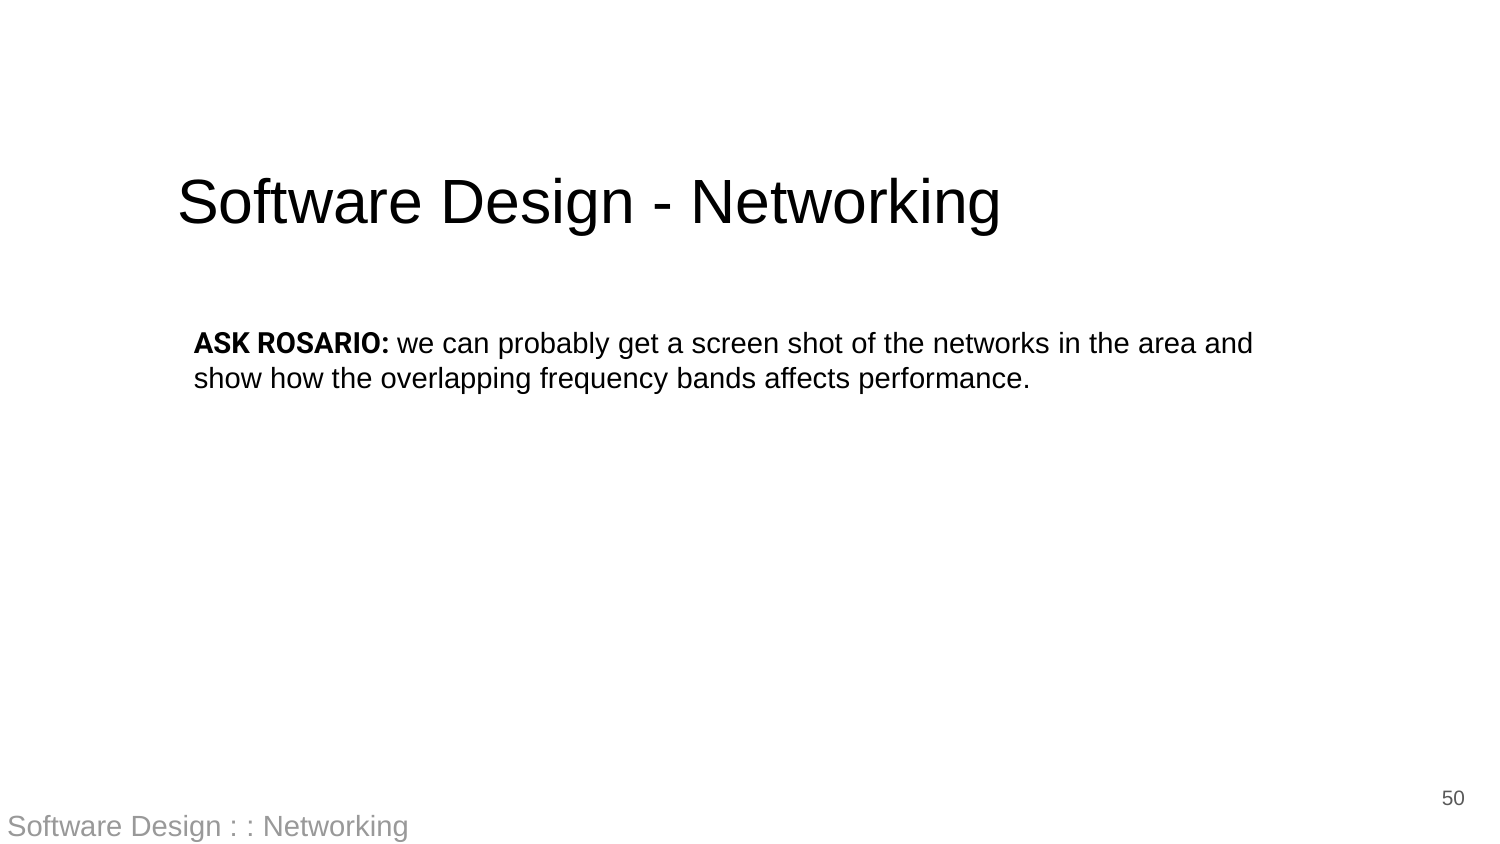

Software Design - Networking

ASK ROSARIO: we can probably get a screen shot of the networks in the area and show how the overlapping frequency bands affects performance.
50
Software Design : : Networking